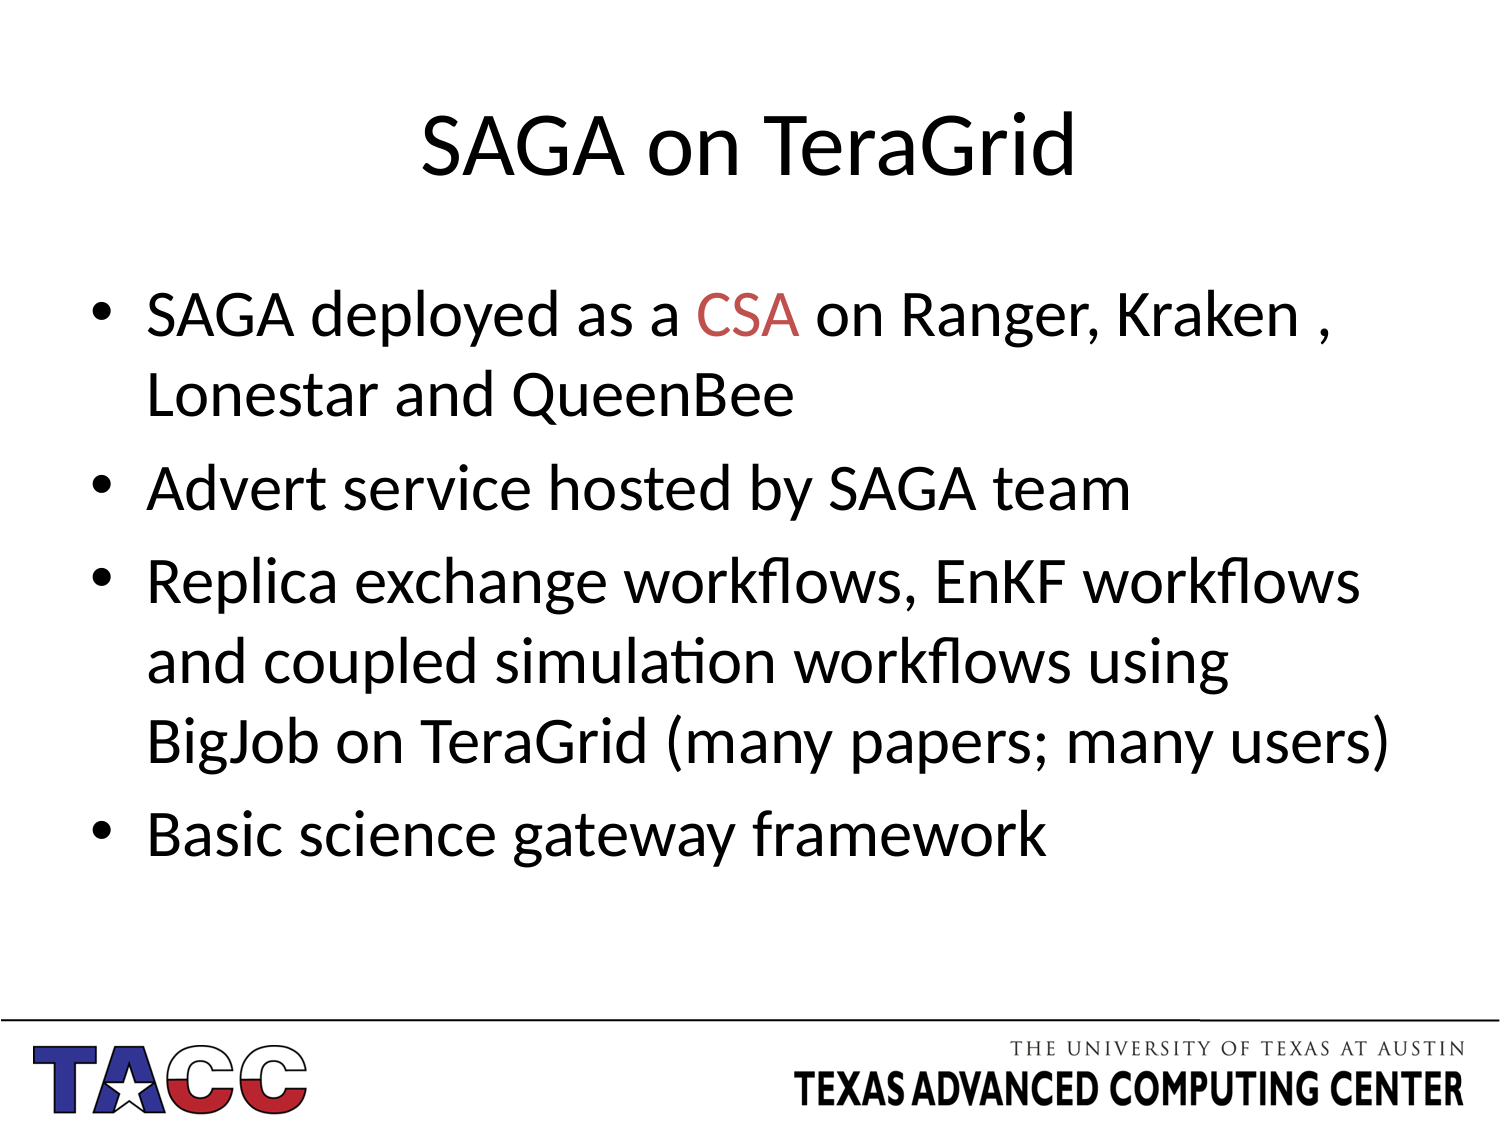

# SAGA on TeraGrid
SAGA deployed as a CSA on Ranger, Kraken , Lonestar and QueenBee
Advert service hosted by SAGA team
Replica exchange workflows, EnKF workflows and coupled simulation workflows using BigJob on TeraGrid (many papers; many users)
Basic science gateway framework